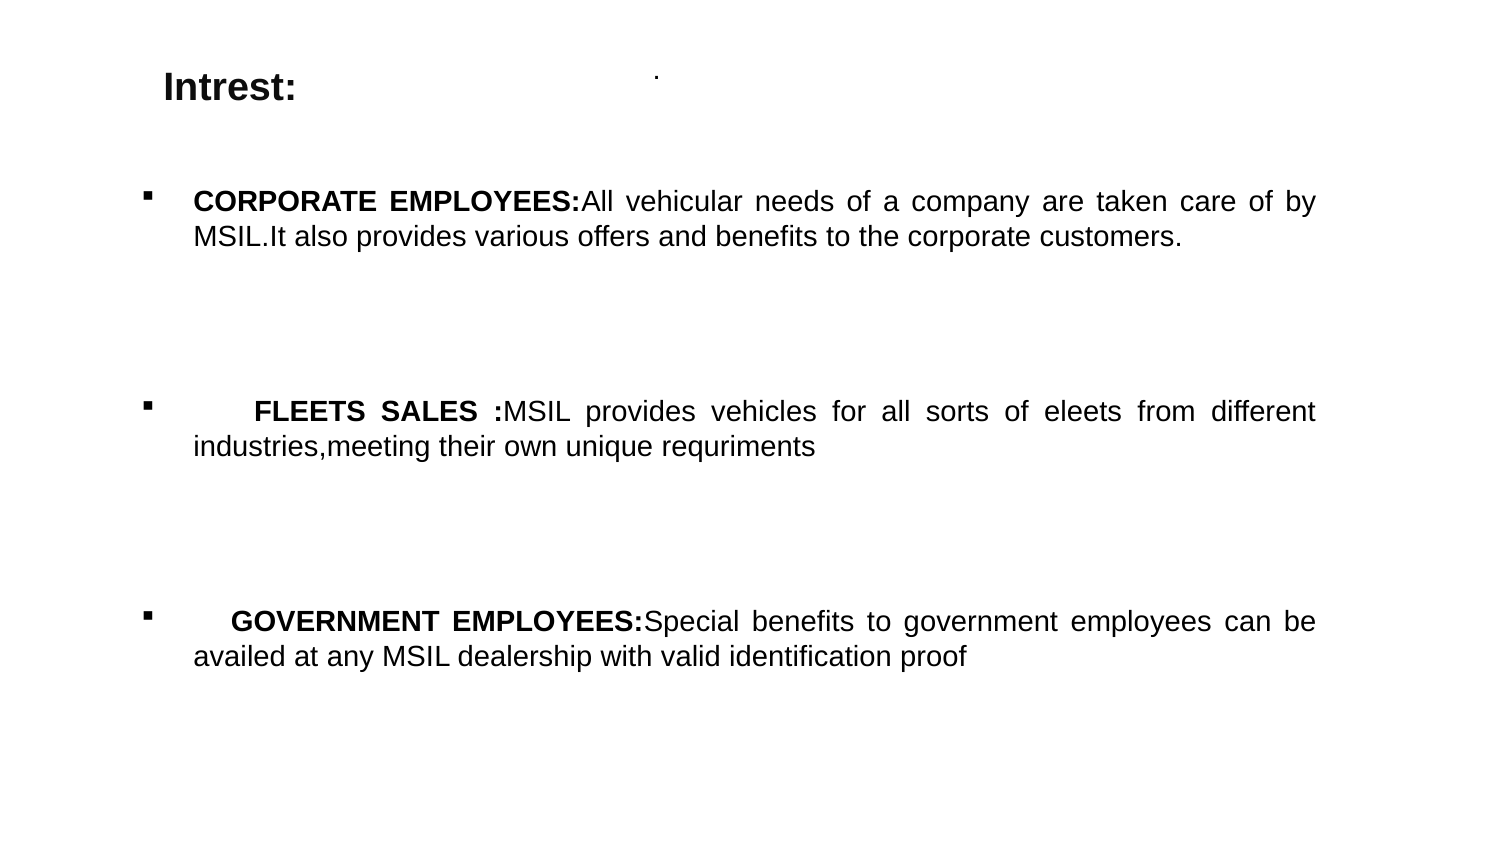

.

Intrest:

CORPORATE EMPLOYEES:All vehicular needs of a company are taken care of by MSIL.It also provides various offers and benefits to the corporate customers.

    FLEETS SALES :MSIL provides vehicles for all sorts of eleets from different industries,meeting their own unique requriments

   GOVERNMENT EMPLOYEES:Special benefits to government employees can be availed at any MSIL dealership with valid identification proof